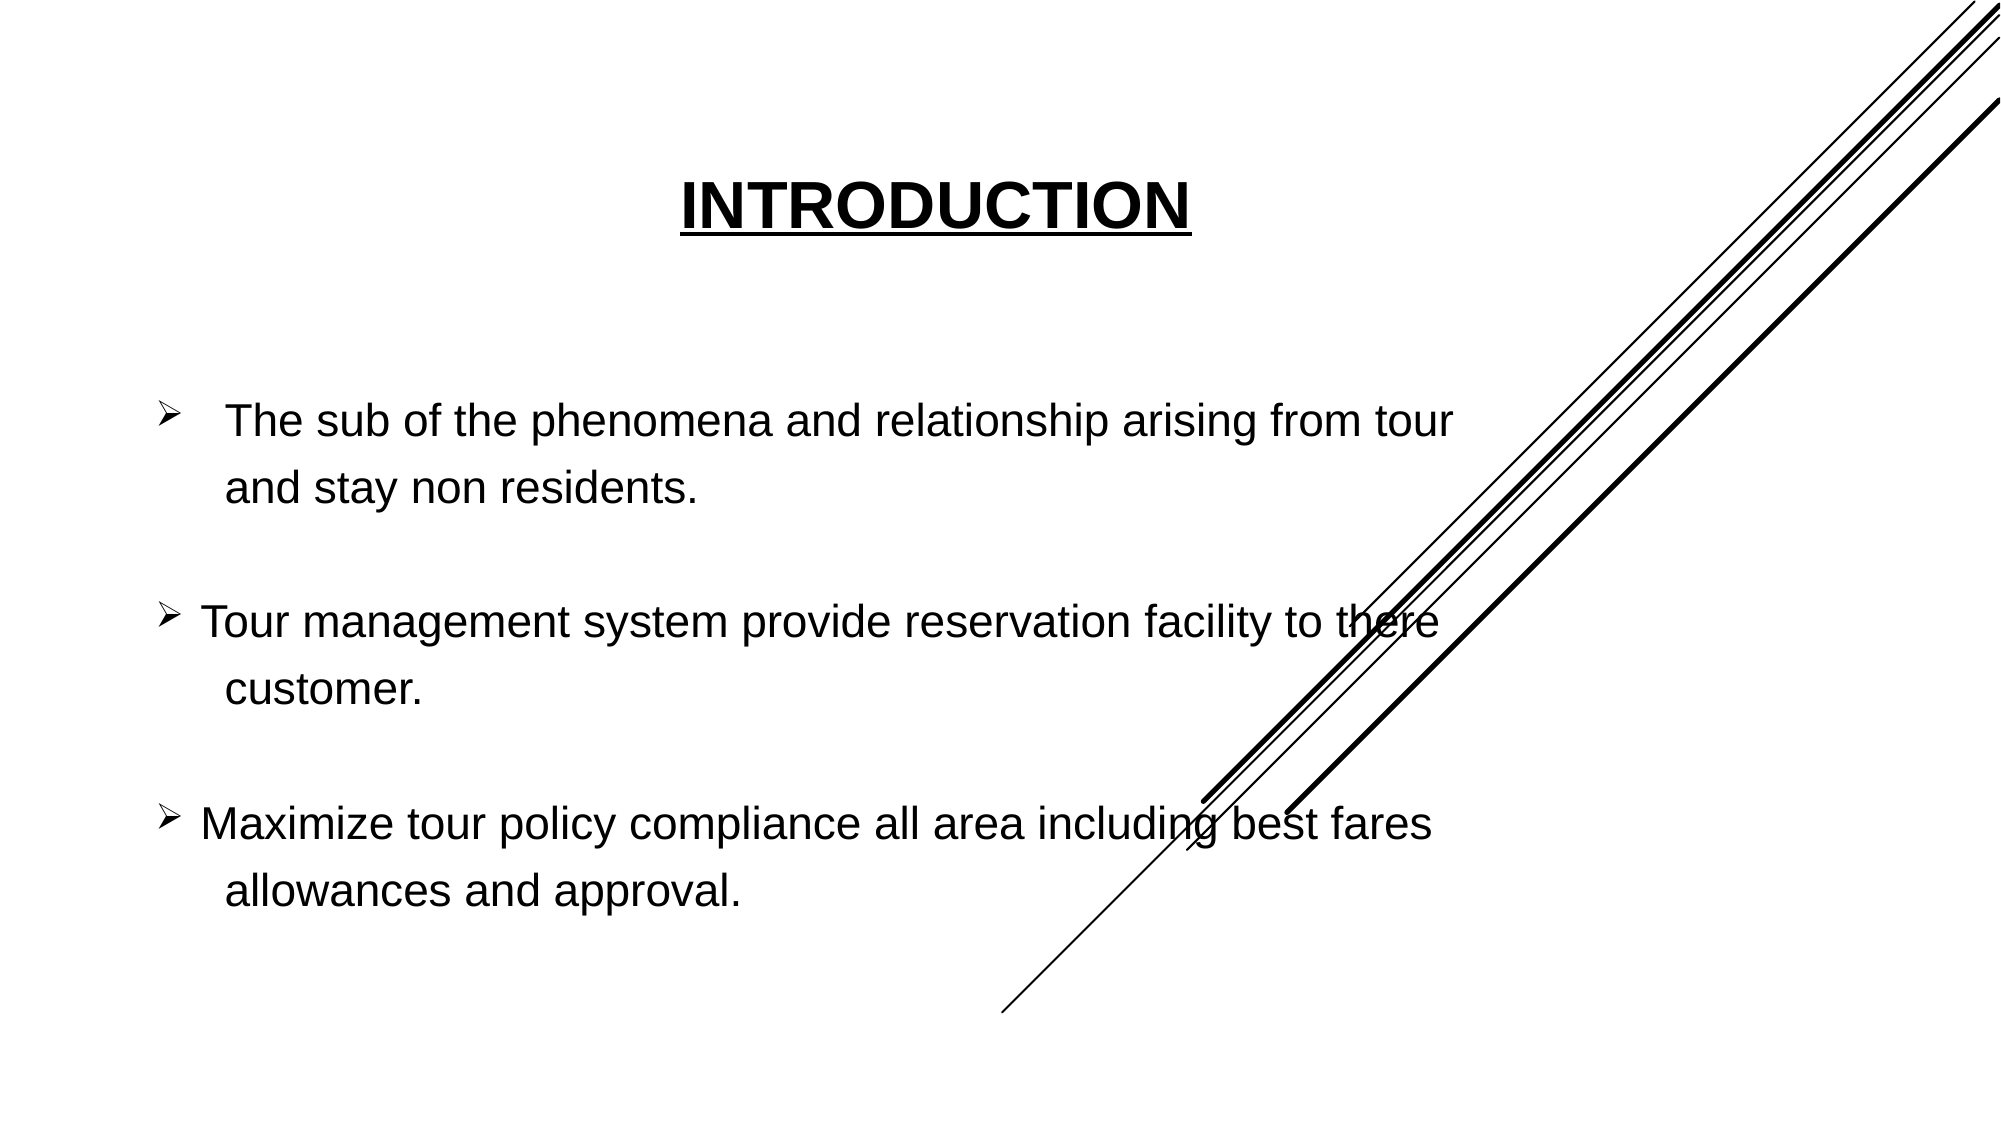

# INTRODUCTION

   	The sub of the phenomena and relationship arising from tour
    	and stay non residents.

   Tour management system provide reservation facility to there
     	customer.

   Maximize tour policy compliance all area including best fares
    	allowances and approval.